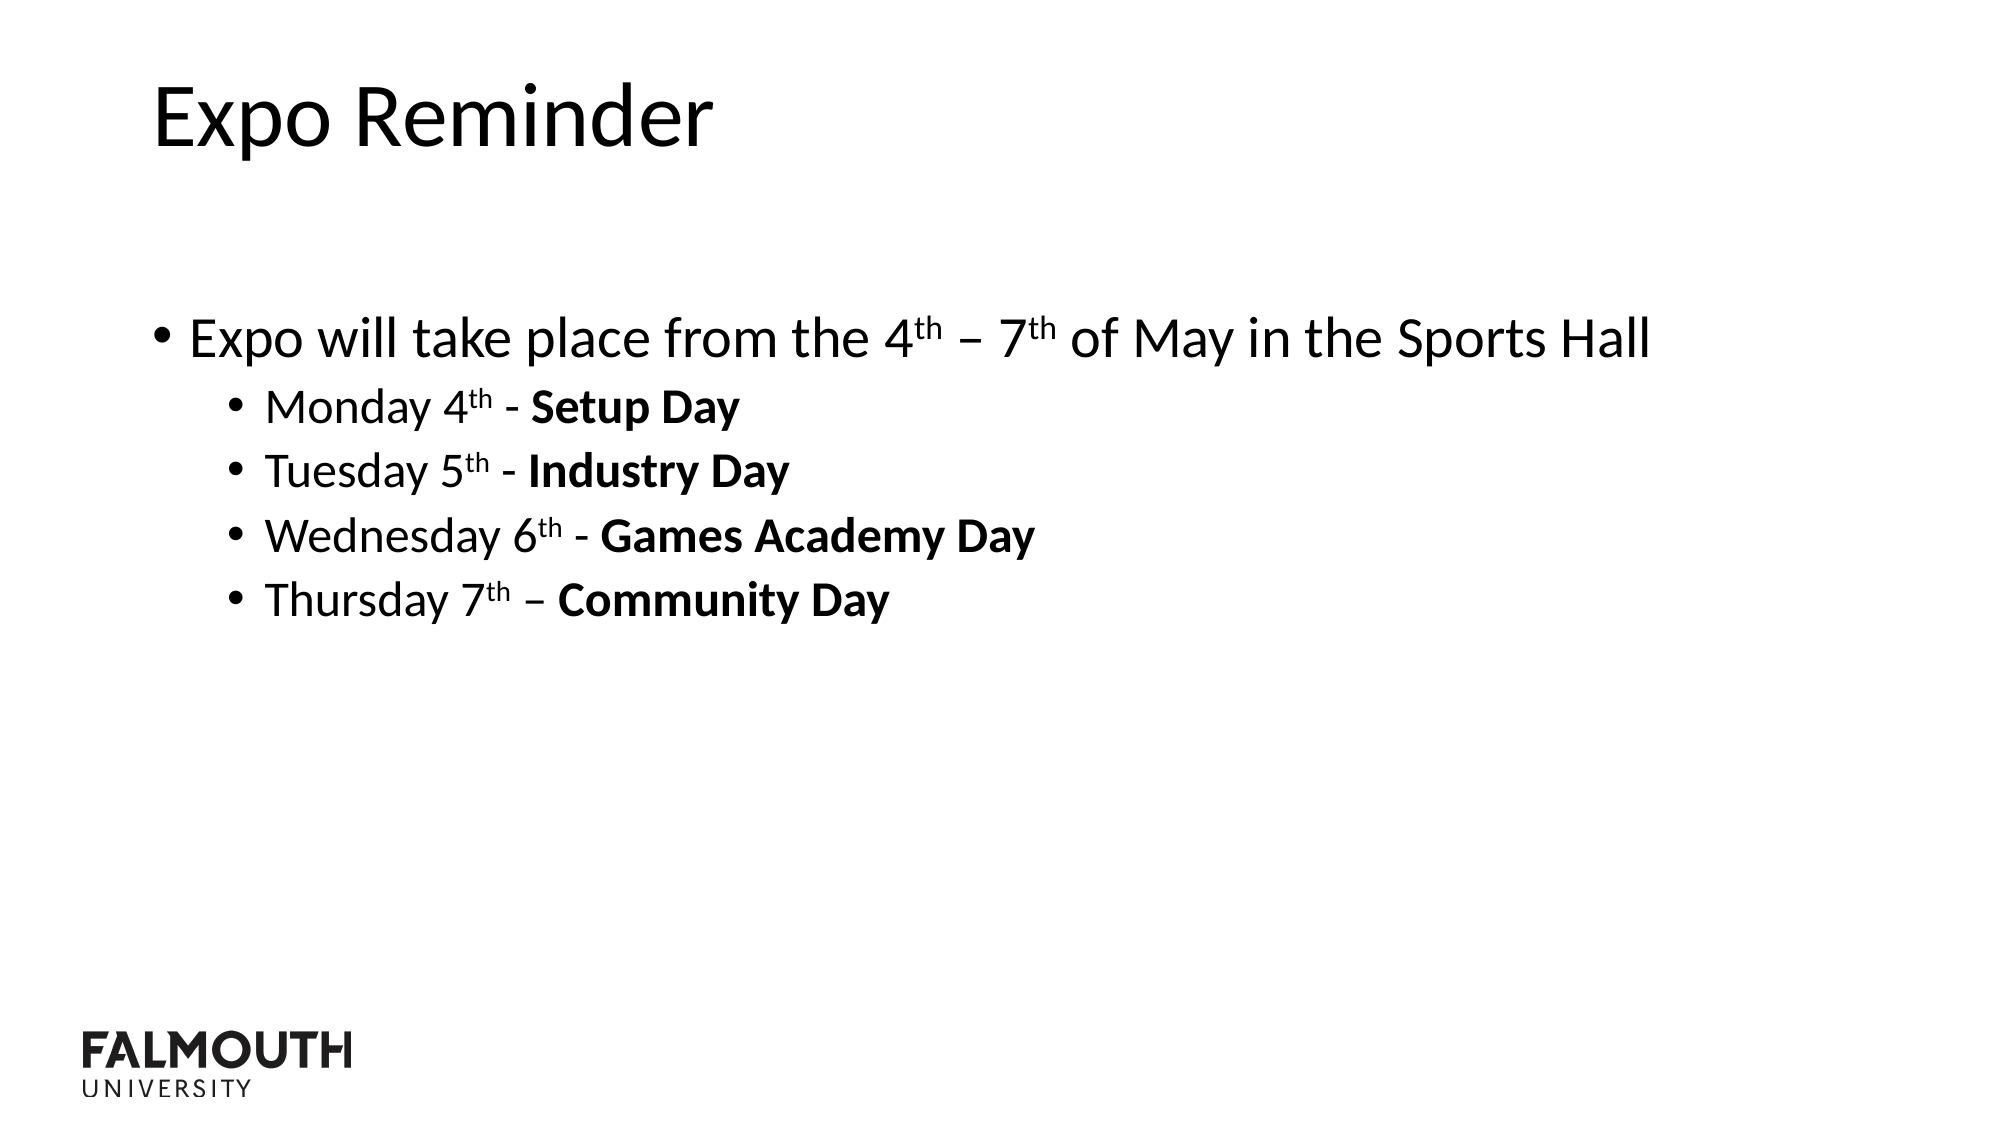

Expo Reminder
Expo will take place from the 4th – 7th of May in the Sports Hall
Monday 4th - Setup Day
Tuesday 5th - Industry Day
Wednesday 6th - Games Academy Day
Thursday 7th – Community Day